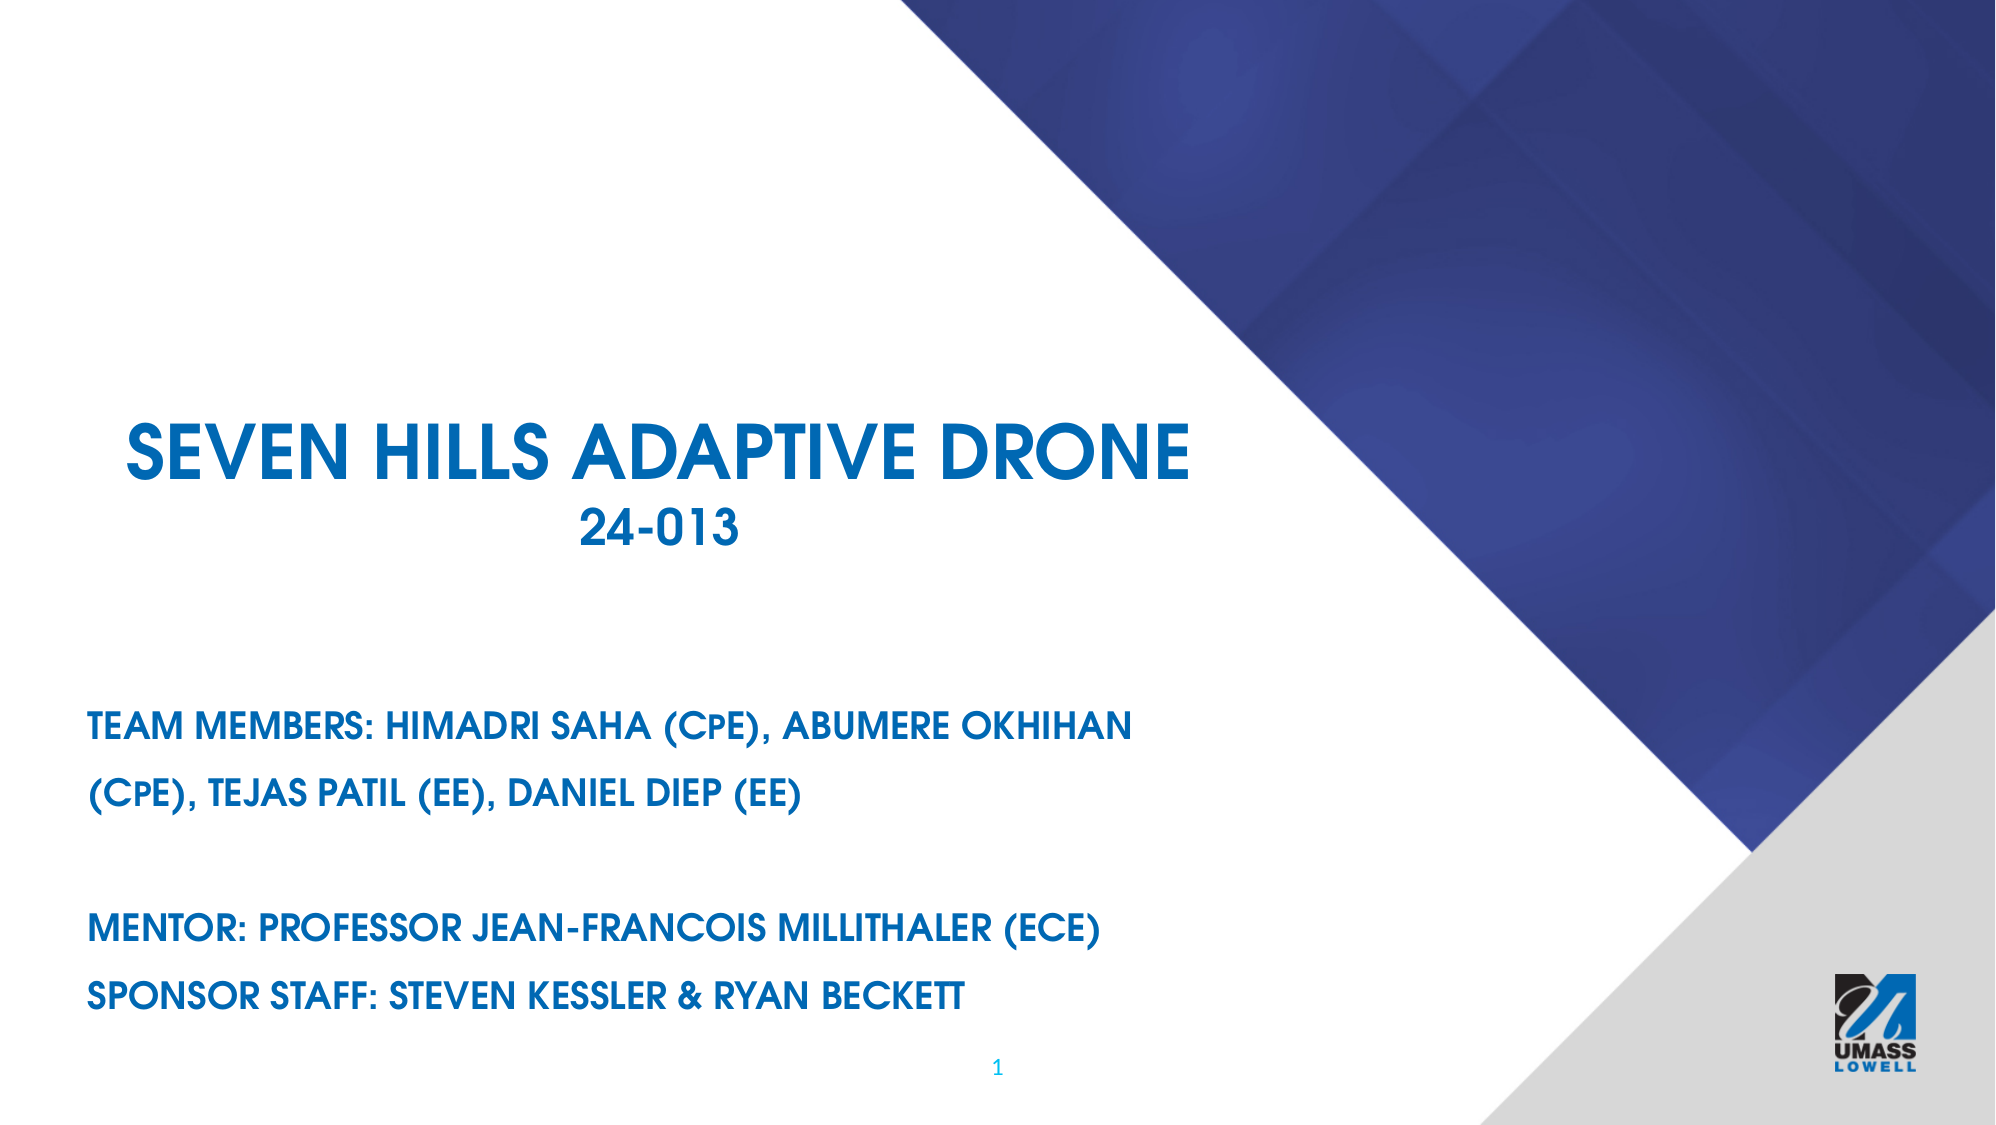

# Seven Hills Adaptive Drone 24-013
Team Members: Himadri Saha (CpE), Abumere Okhihan (cPE), Tejas Patil (EE), Daniel Diep (EE)

Mentor: Professor Jean-Francois Millithaler (ECE)
Sponsor Staff: Steven Kessler & Ryan beckett
1